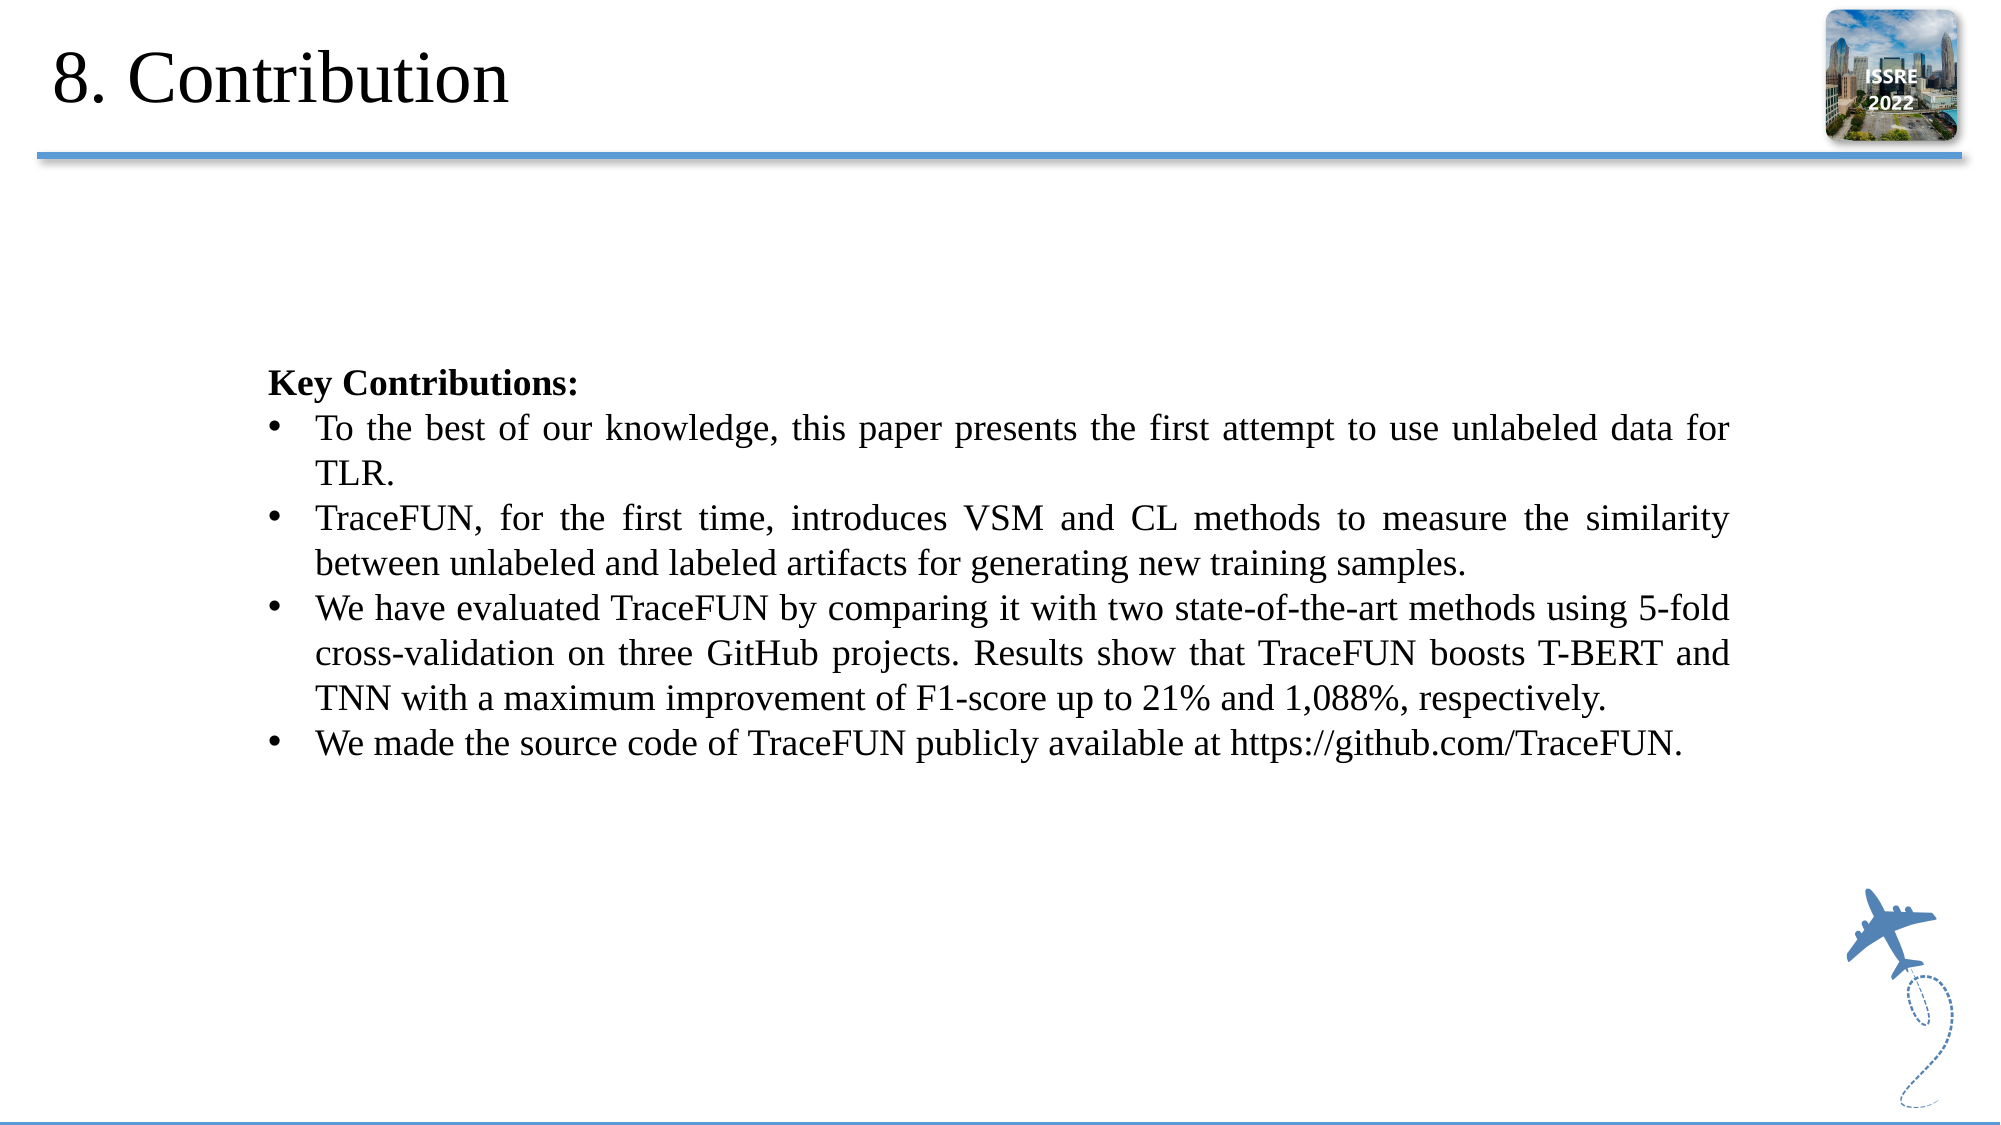

# 8. Contribution
Key Contributions:
To the best of our knowledge, this paper presents the first attempt to use unlabeled data for TLR.
TraceFUN, for the first time, introduces VSM and CL methods to measure the similarity between unlabeled and labeled artifacts for generating new training samples.
We have evaluated TraceFUN by comparing it with two state-of-the-art methods using 5-fold cross-validation on three GitHub projects. Results show that TraceFUN boosts T-BERT and TNN with a maximum improvement of F1-score up to 21% and 1,088%, respectively.
We made the source code of TraceFUN publicly available at https://github.com/TraceFUN.